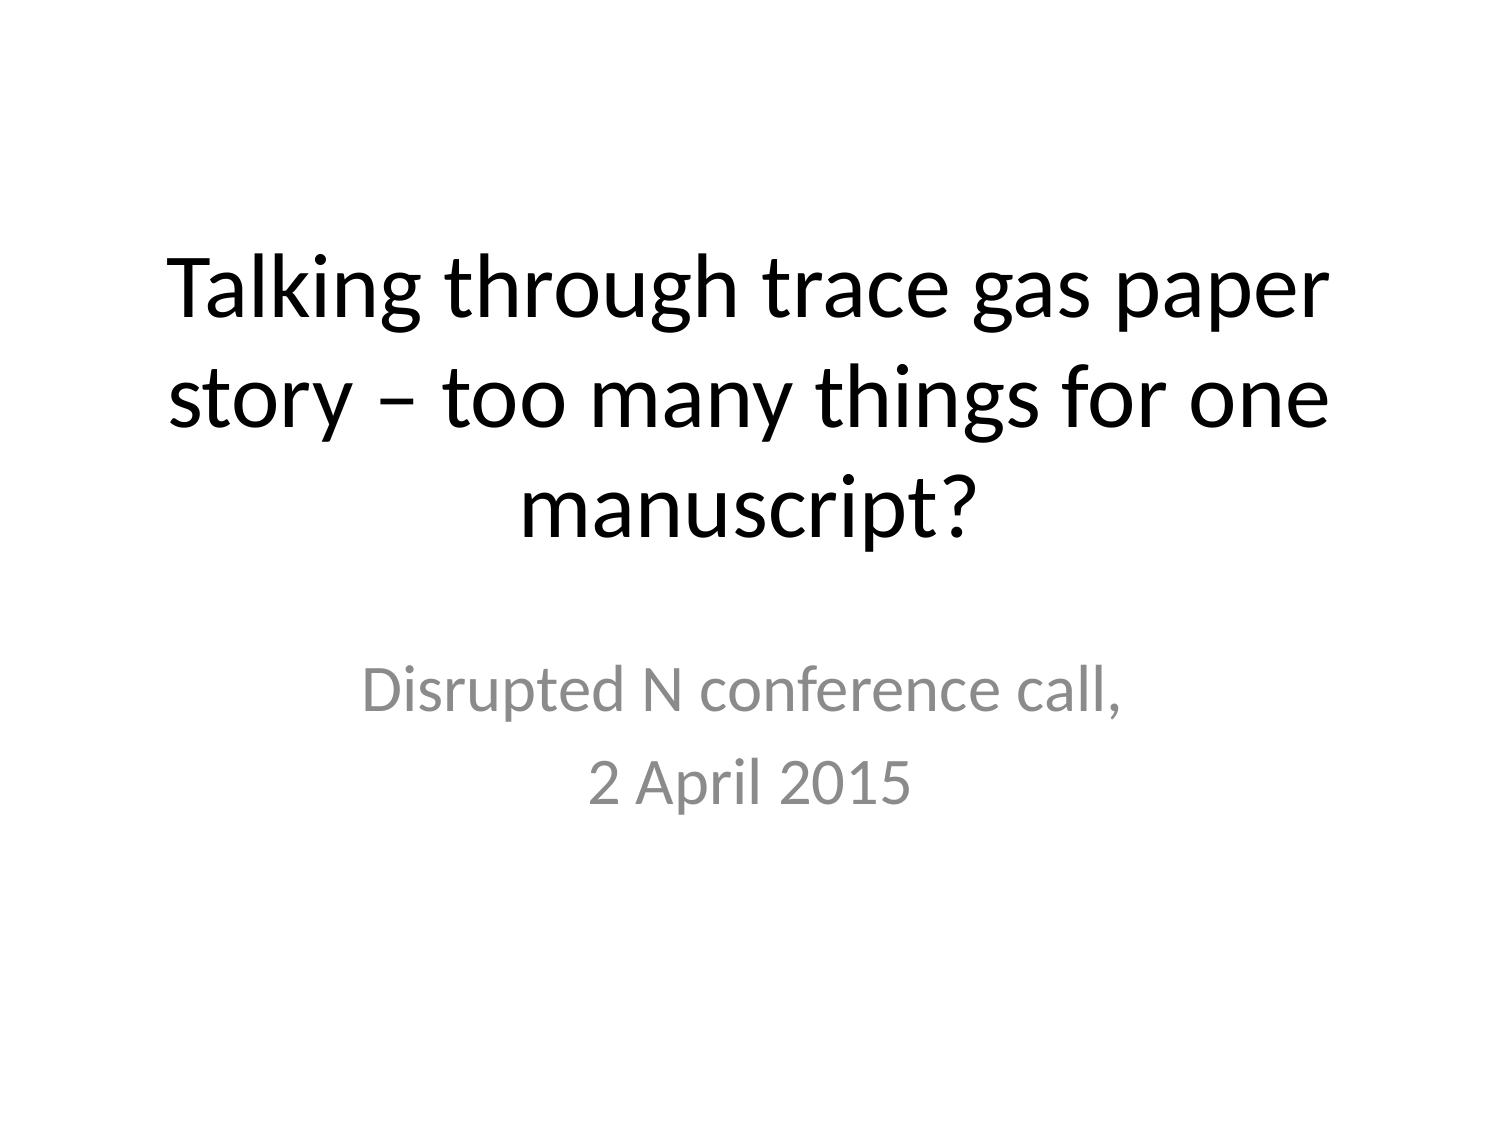

# Talking through trace gas paper story – too many things for one manuscript?
Disrupted N conference call,
2 April 2015